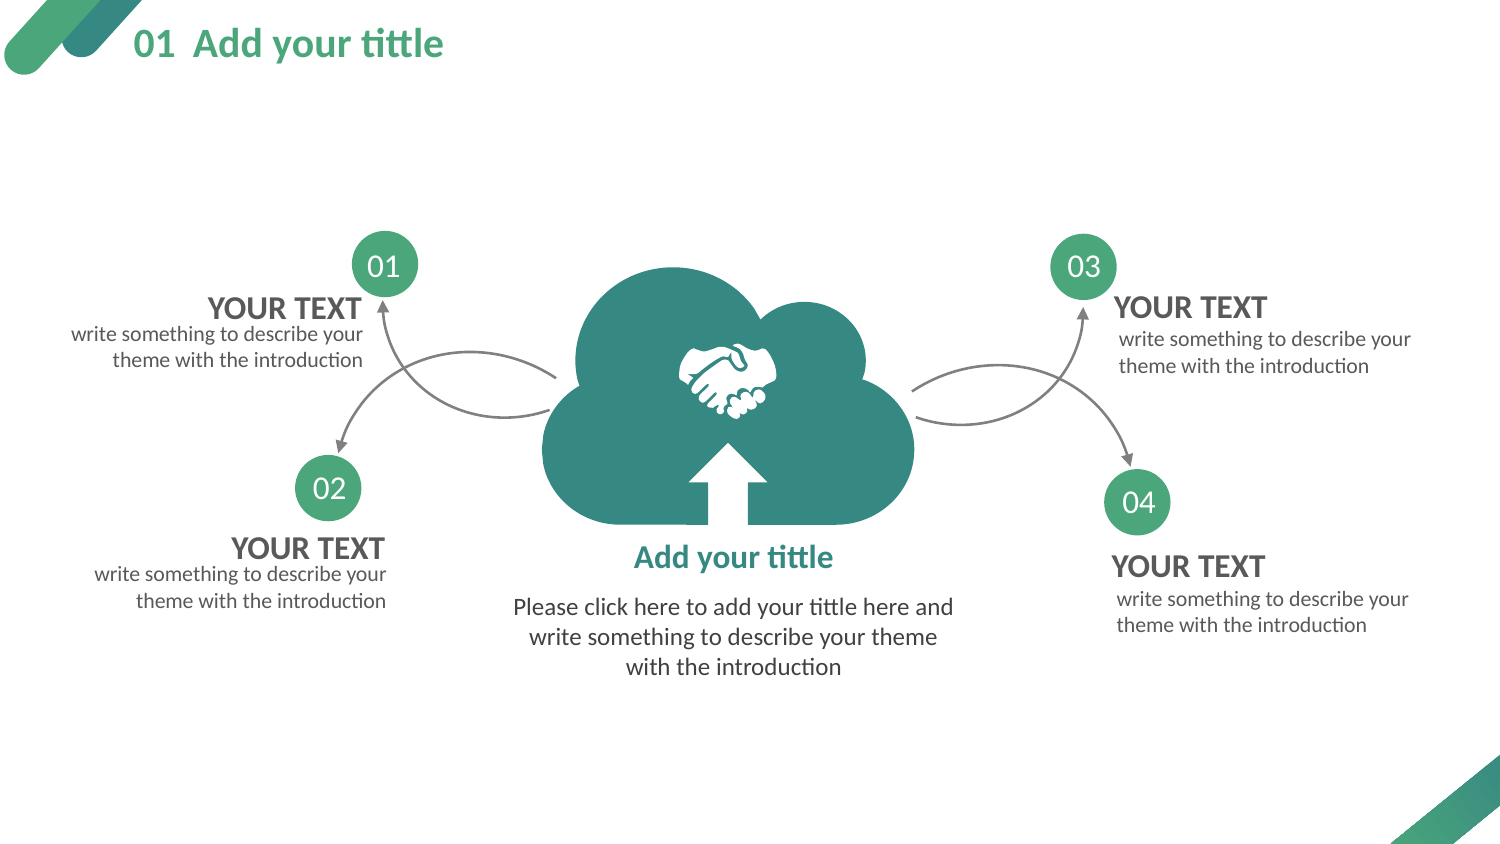

01
Add your tittle

01

03

YOUR TEXT
YOUR TEXT
write something to describe your theme with the introduction
write something to describe your theme with the introduction

02

04
YOUR TEXT
Add your tittle
YOUR TEXT
write something to describe your theme with the introduction
write something to describe your theme with the introduction
Please click here to add your tittle here and write something to describe your theme with the introduction